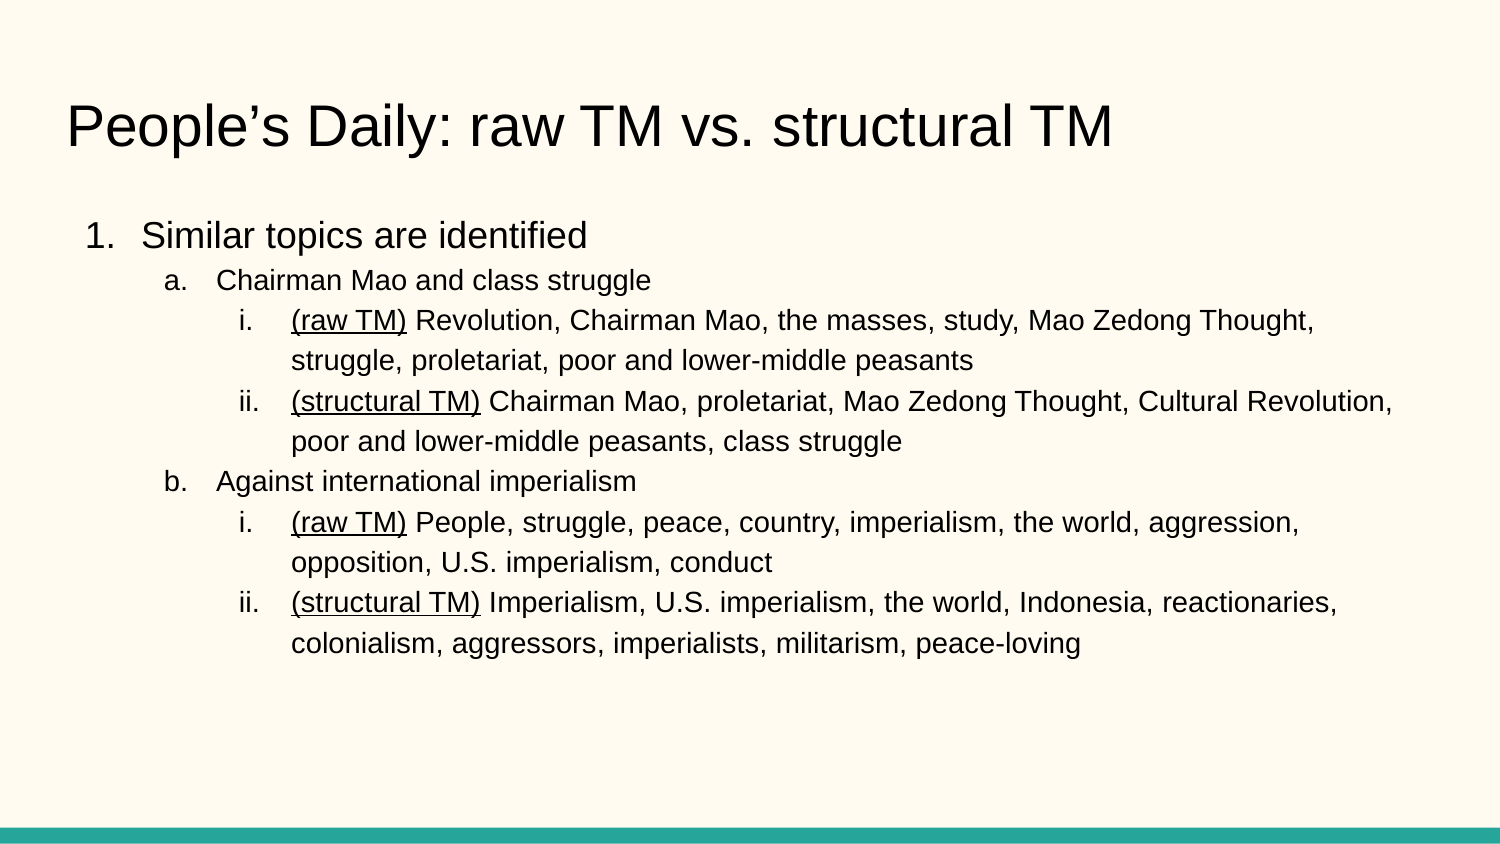

# People’s Daily: raw TM vs. structural TM
Similar topics are identified
Chairman Mao and class struggle
(raw TM) Revolution, Chairman Mao, the masses, study, Mao Zedong Thought, struggle, proletariat, poor and lower-middle peasants
(structural TM) Chairman Mao, proletariat, Mao Zedong Thought, Cultural Revolution, poor and lower-middle peasants, class struggle
Against international imperialism
(raw TM) People, struggle, peace, country, imperialism, the world, aggression, opposition, U.S. imperialism, conduct
(structural TM) Imperialism, U.S. imperialism, the world, Indonesia, reactionaries, colonialism, aggressors, imperialists, militarism, peace-loving